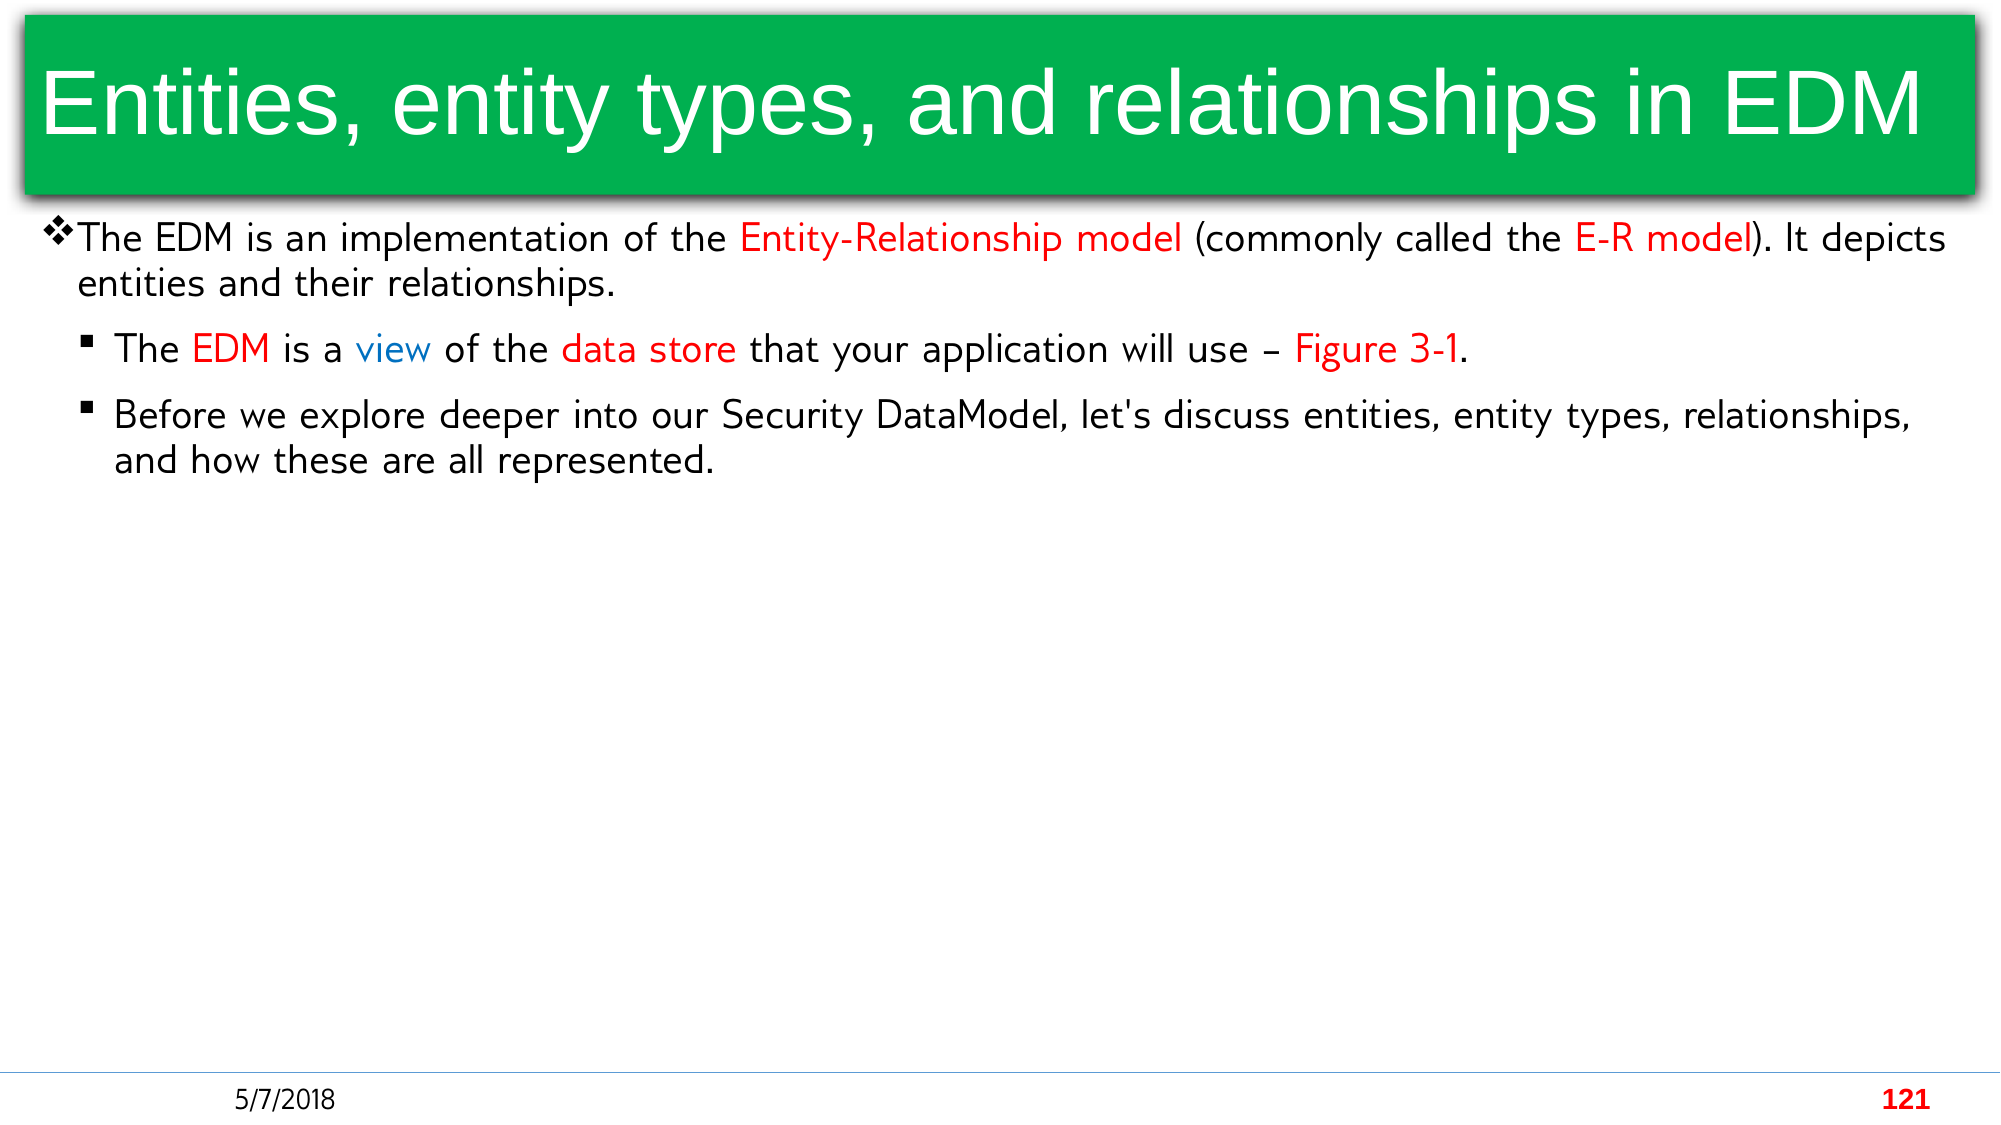

# Entities, entity types, and relationships in EDM
The EDM is an implementation of the Entity-Relationship model (commonly called the E-R model). It depicts entities and their relationships.
The EDM is a view of the data store that your application will use – Figure 3-1.
Before we explore deeper into our Security DataModel, let's discuss entities, entity types, relationships, and how these are all represented.
5/7/2018
121